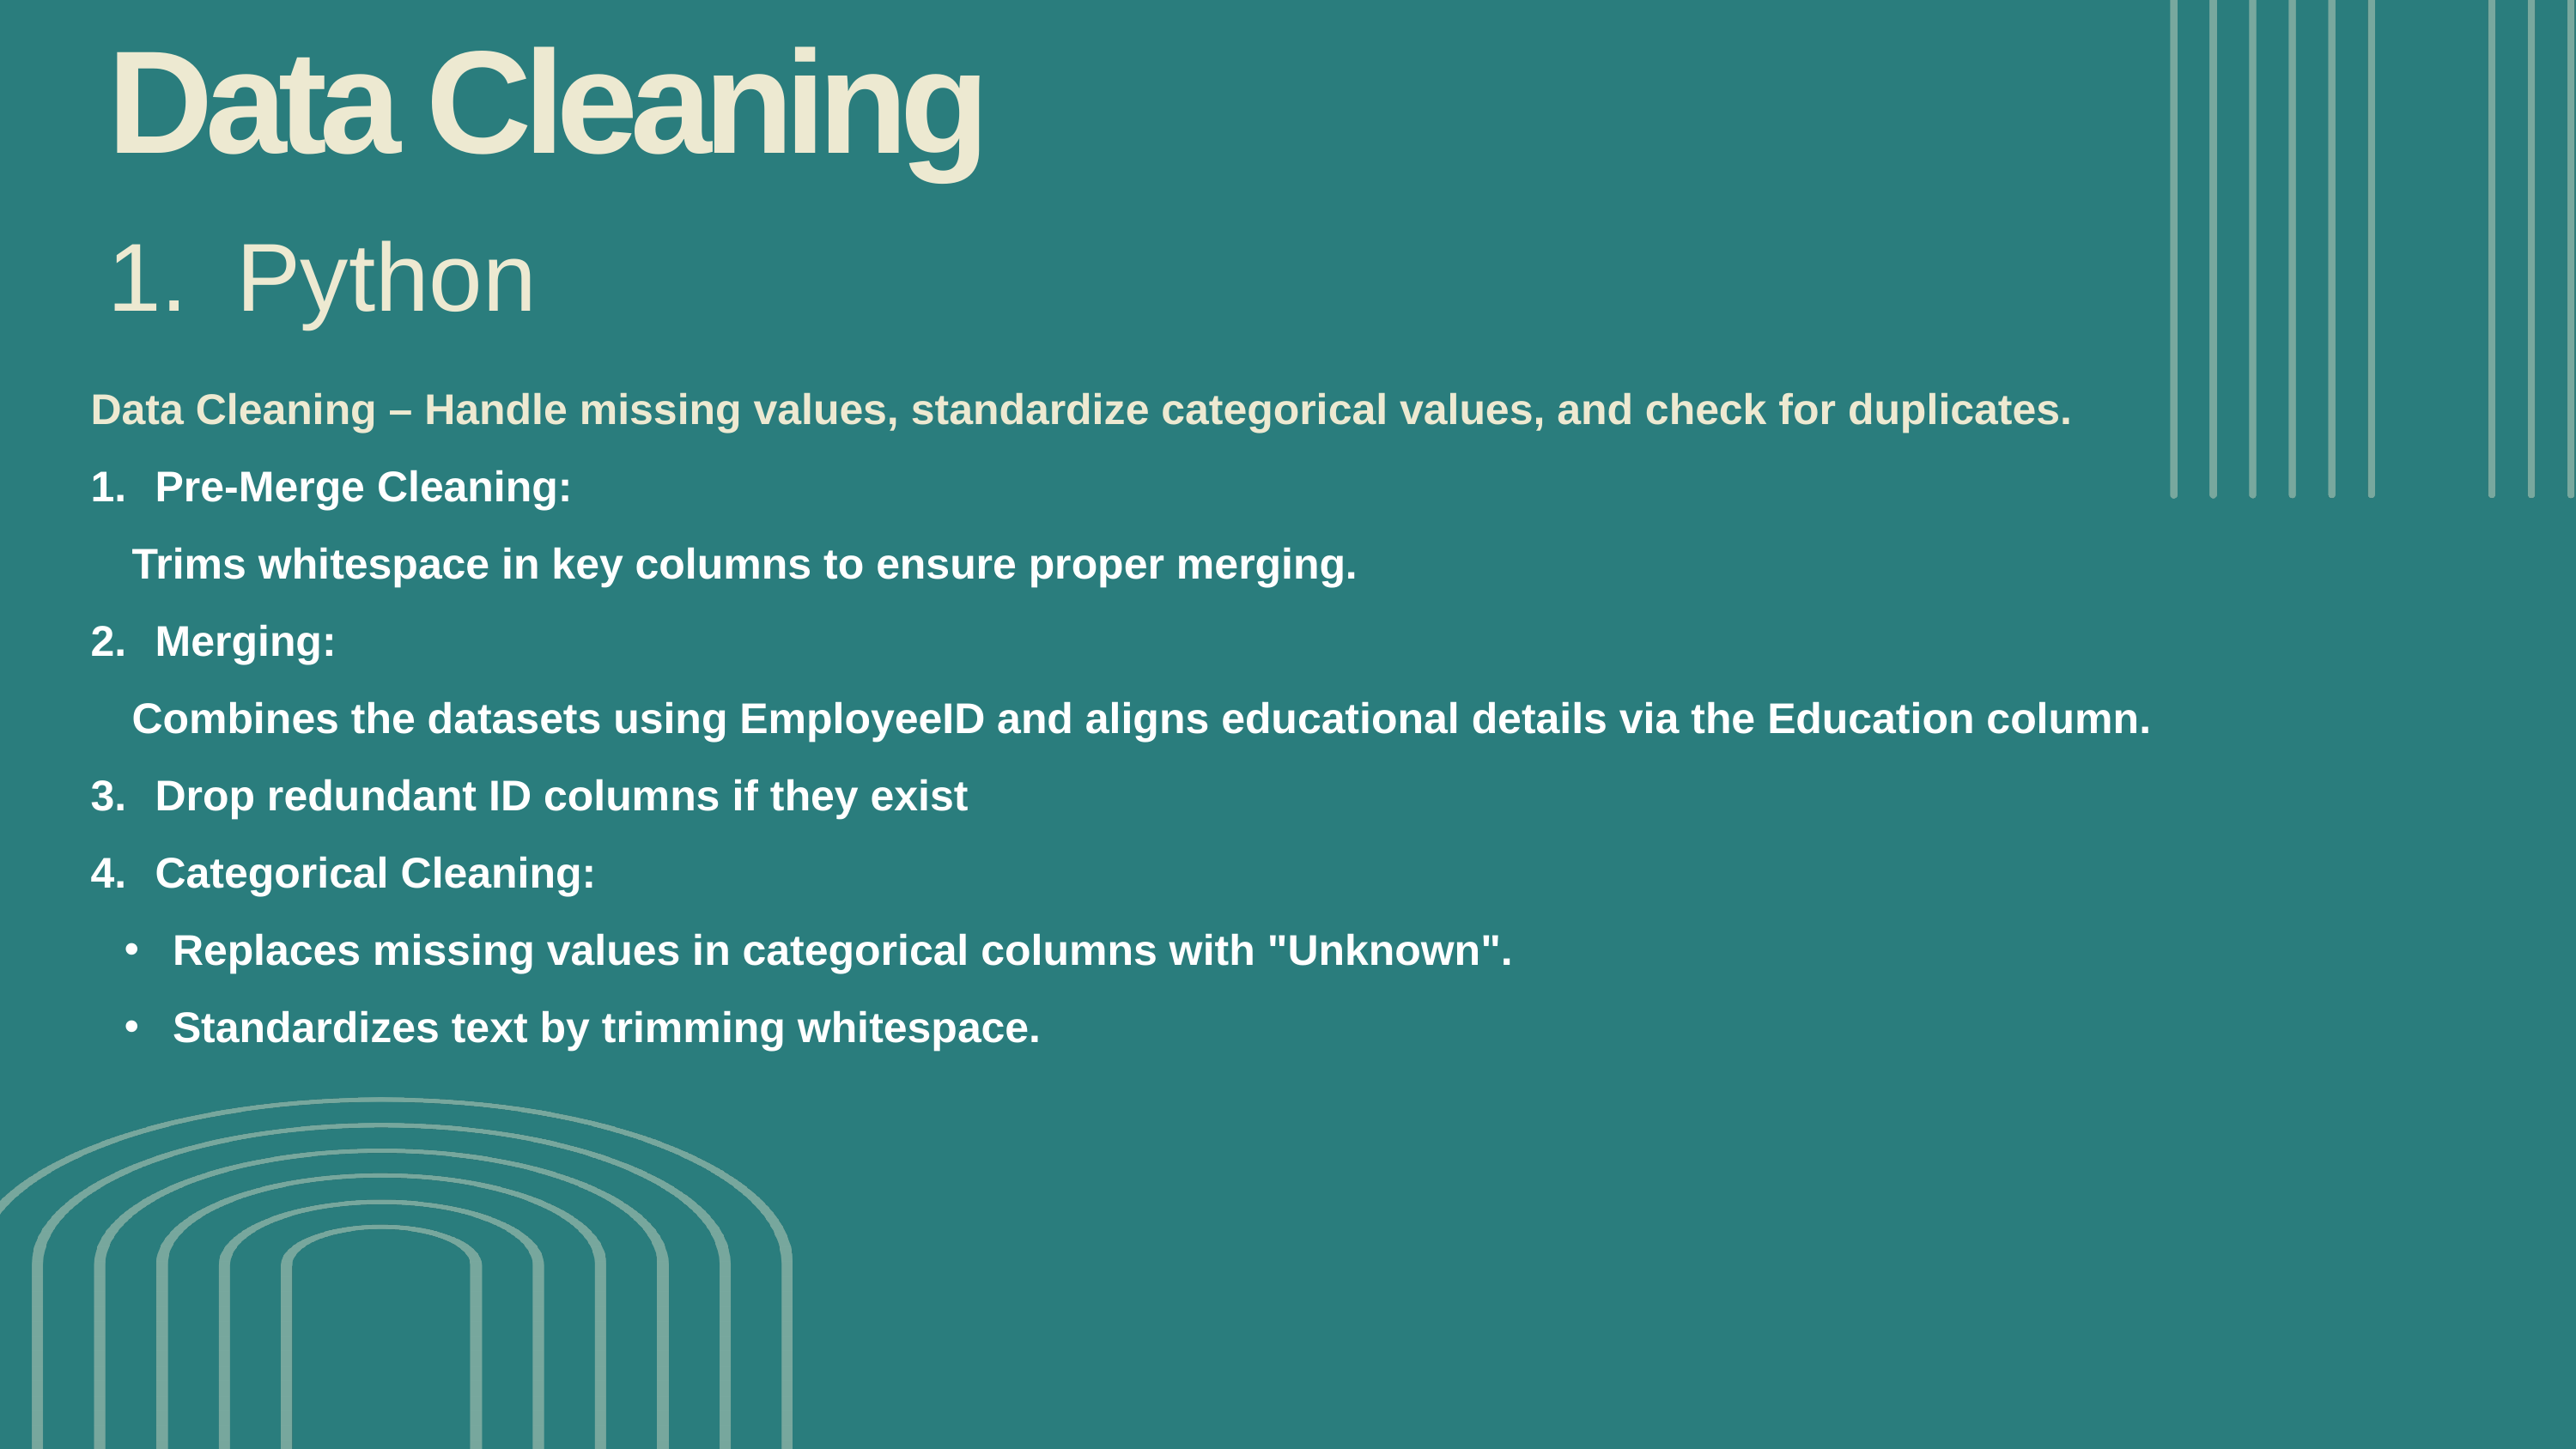

Data Cleaning
Python

Data Cleaning – Handle missing values, standardize categorical values, and check for duplicates.
Pre-Merge Cleaning:
Trims whitespace in key columns to ensure proper merging.
Merging:
Combines the datasets using EmployeeID and aligns educational details via the Education column.
Drop redundant ID columns if they exist
Categorical Cleaning:
Replaces missing values in categorical columns with "Unknown".
Standardizes text by trimming whitespace.